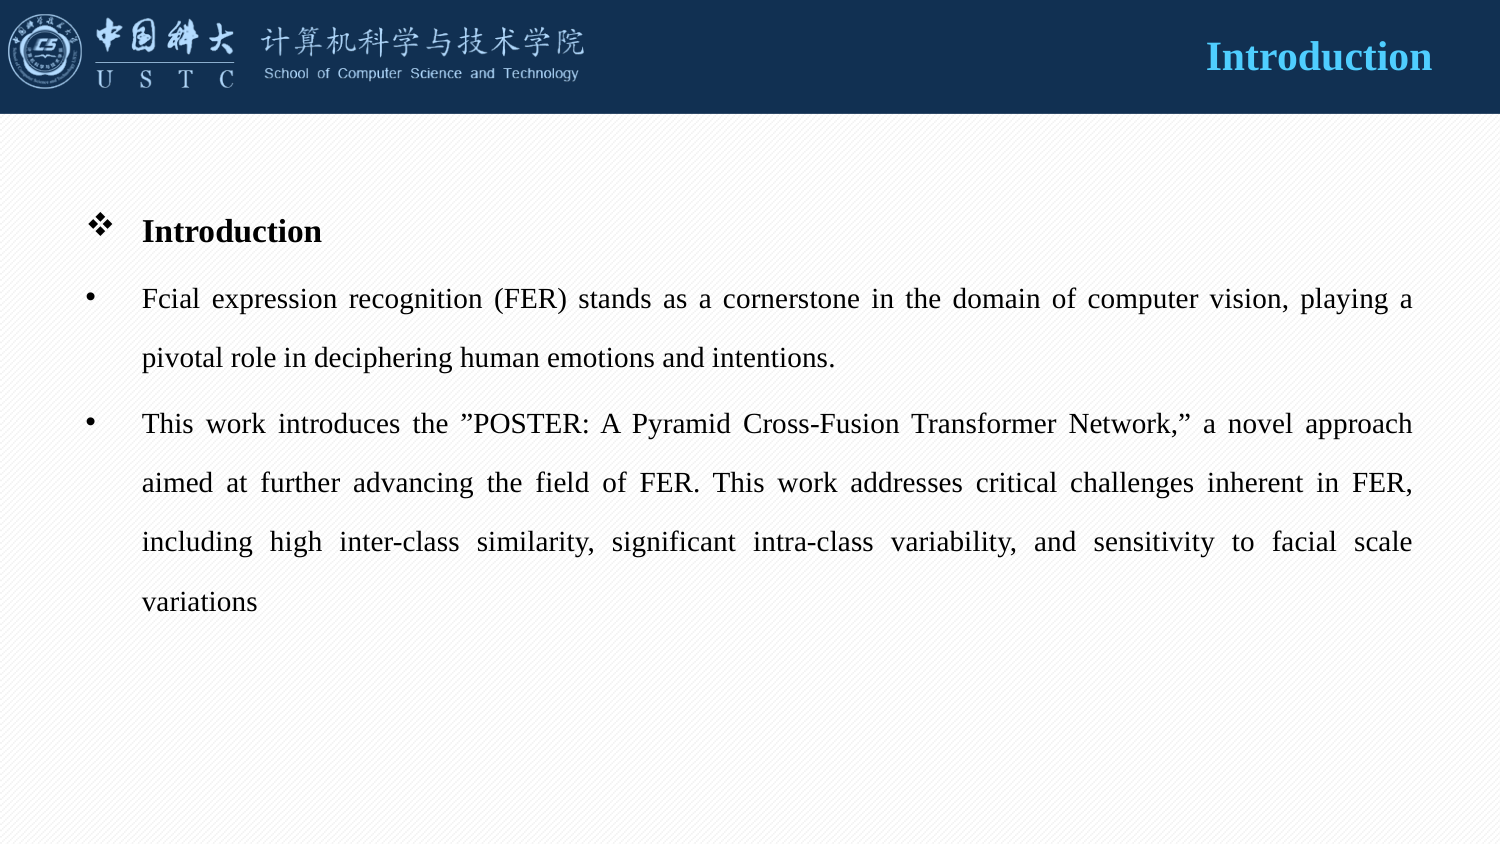

Introduction
Introduction
Fcial expression recognition (FER) stands as a cornerstone in the domain of computer vision, playing a pivotal role in deciphering human emotions and intentions.
This work introduces the ”POSTER: A Pyramid Cross-Fusion Transformer Network,” a novel approach aimed at further advancing the field of FER. This work addresses critical challenges inherent in FER, including high inter-class similarity, significant intra-class variability, and sensitivity to facial scale variations